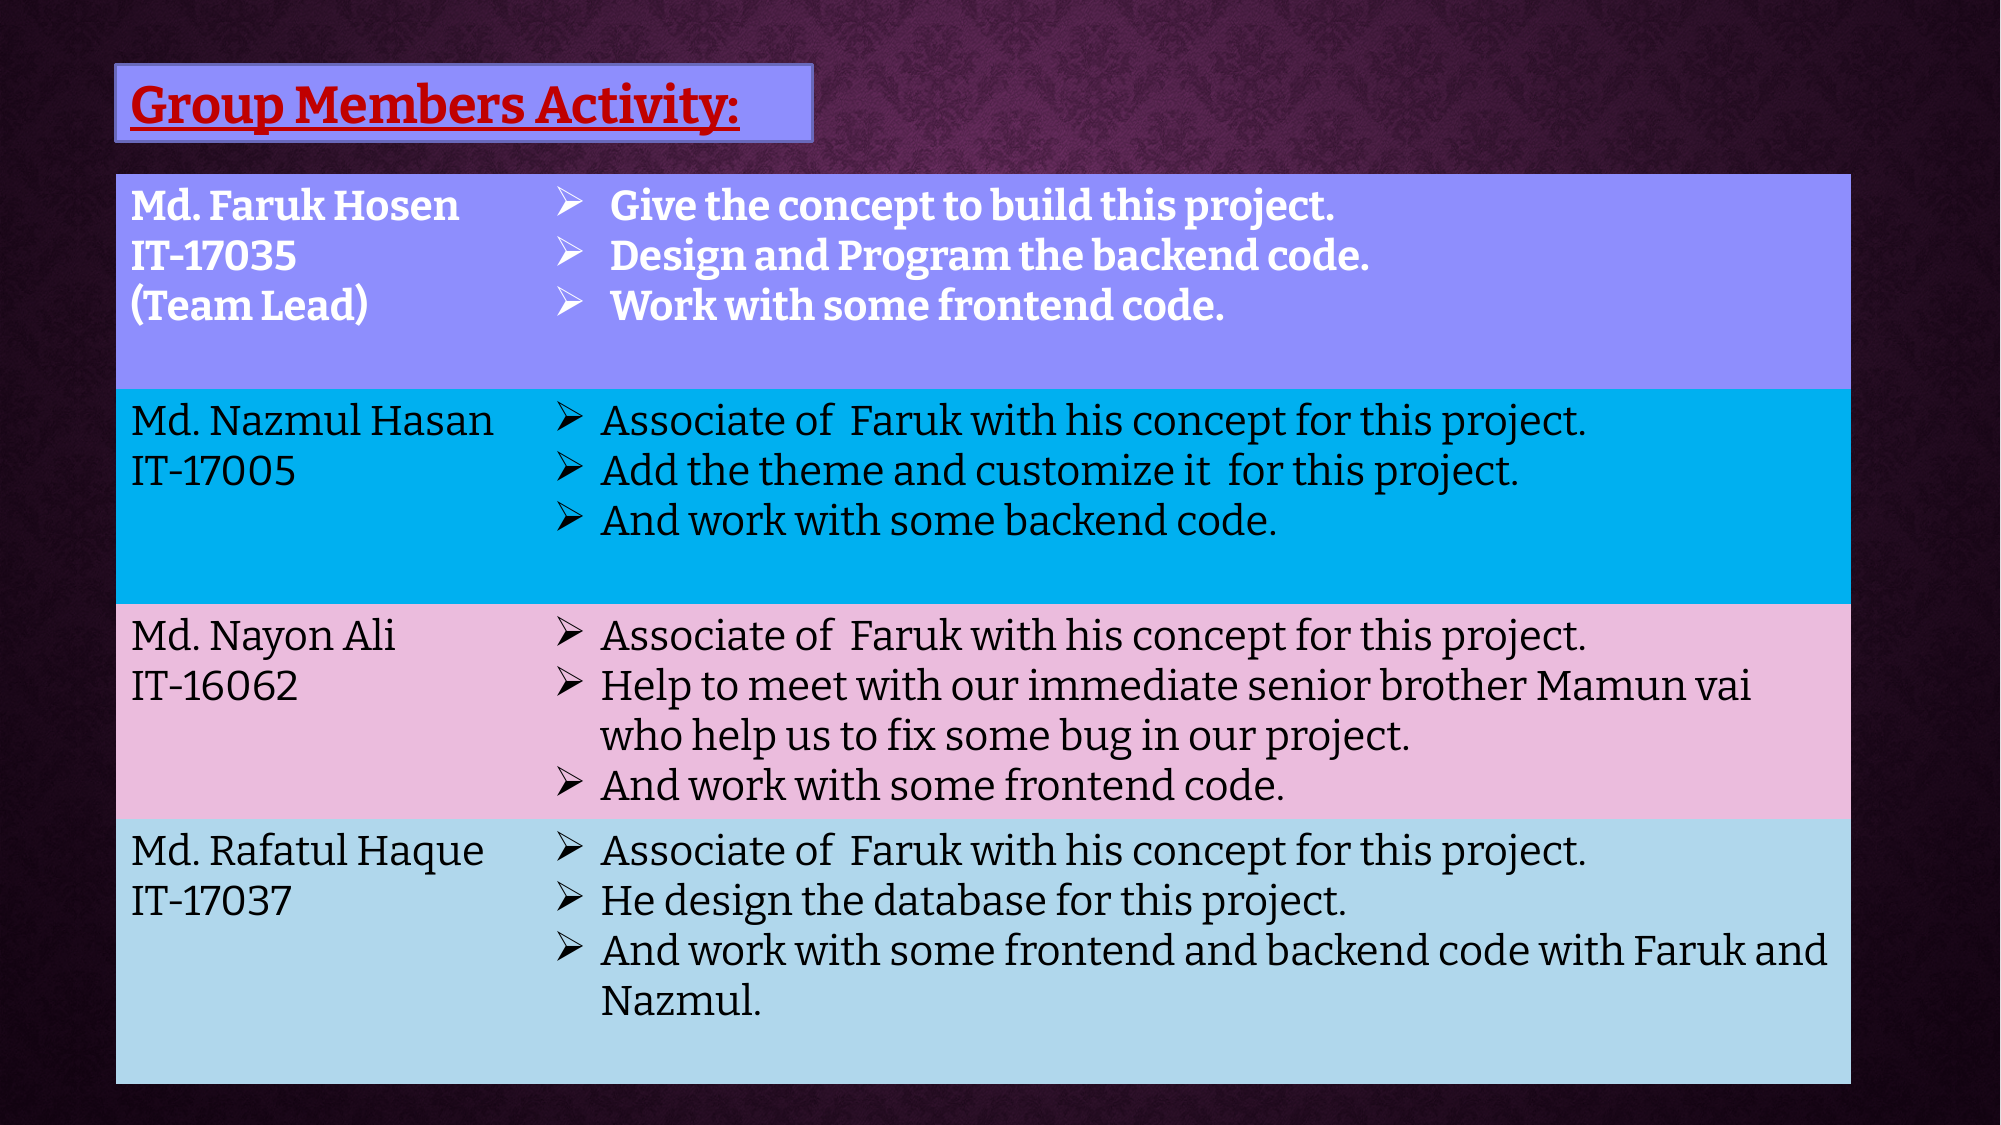

Group Members Activity:
| Md. Faruk Hosen IT-17035 (Team Lead) | Give the concept to build this project. Design and Program the backend code. Work with some frontend code. |
| --- | --- |
| Md. Nazmul Hasan IT-17005 | Associate of Faruk with his concept for this project. Add the theme and customize it for this project. And work with some backend code. |
| Md. Nayon Ali IT-16062 | Associate of Faruk with his concept for this project. Help to meet with our immediate senior brother Mamun vai who help us to fix some bug in our project. And work with some frontend code. |
| Md. Rafatul Haque IT-17037 | Associate of Faruk with his concept for this project. He design the database for this project. And work with some frontend and backend code with Faruk and Nazmul. |